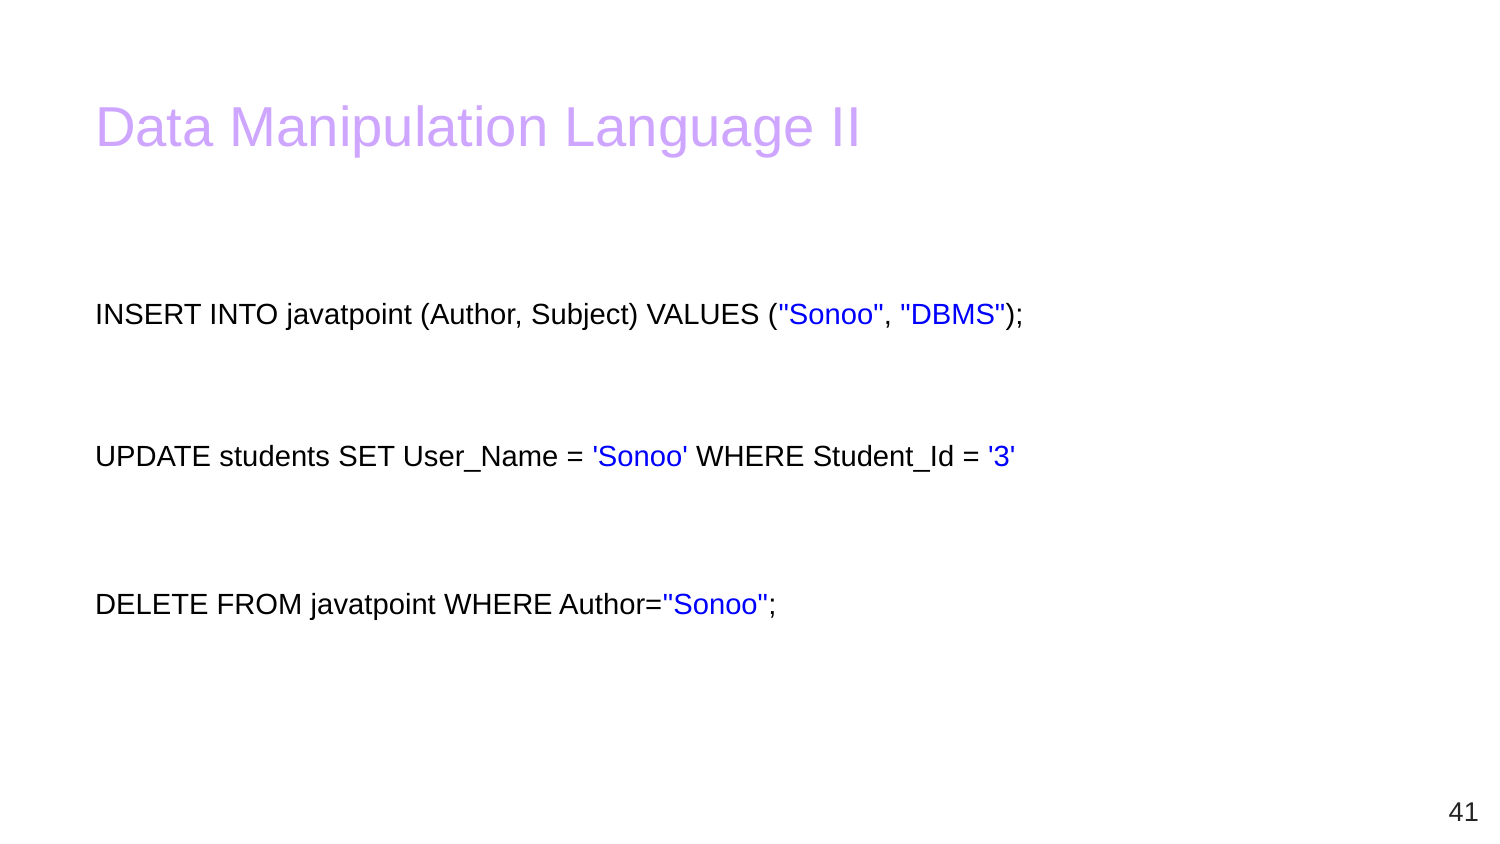

# Data Manipulation Language II
INSERT INTO javatpoint (Author, Subject) VALUES ("Sonoo", "DBMS");

UPDATE students SET User_Name = 'Sonoo' WHERE Student_Id = '3'

DELETE FROM javatpoint WHERE Author="Sonoo";
41